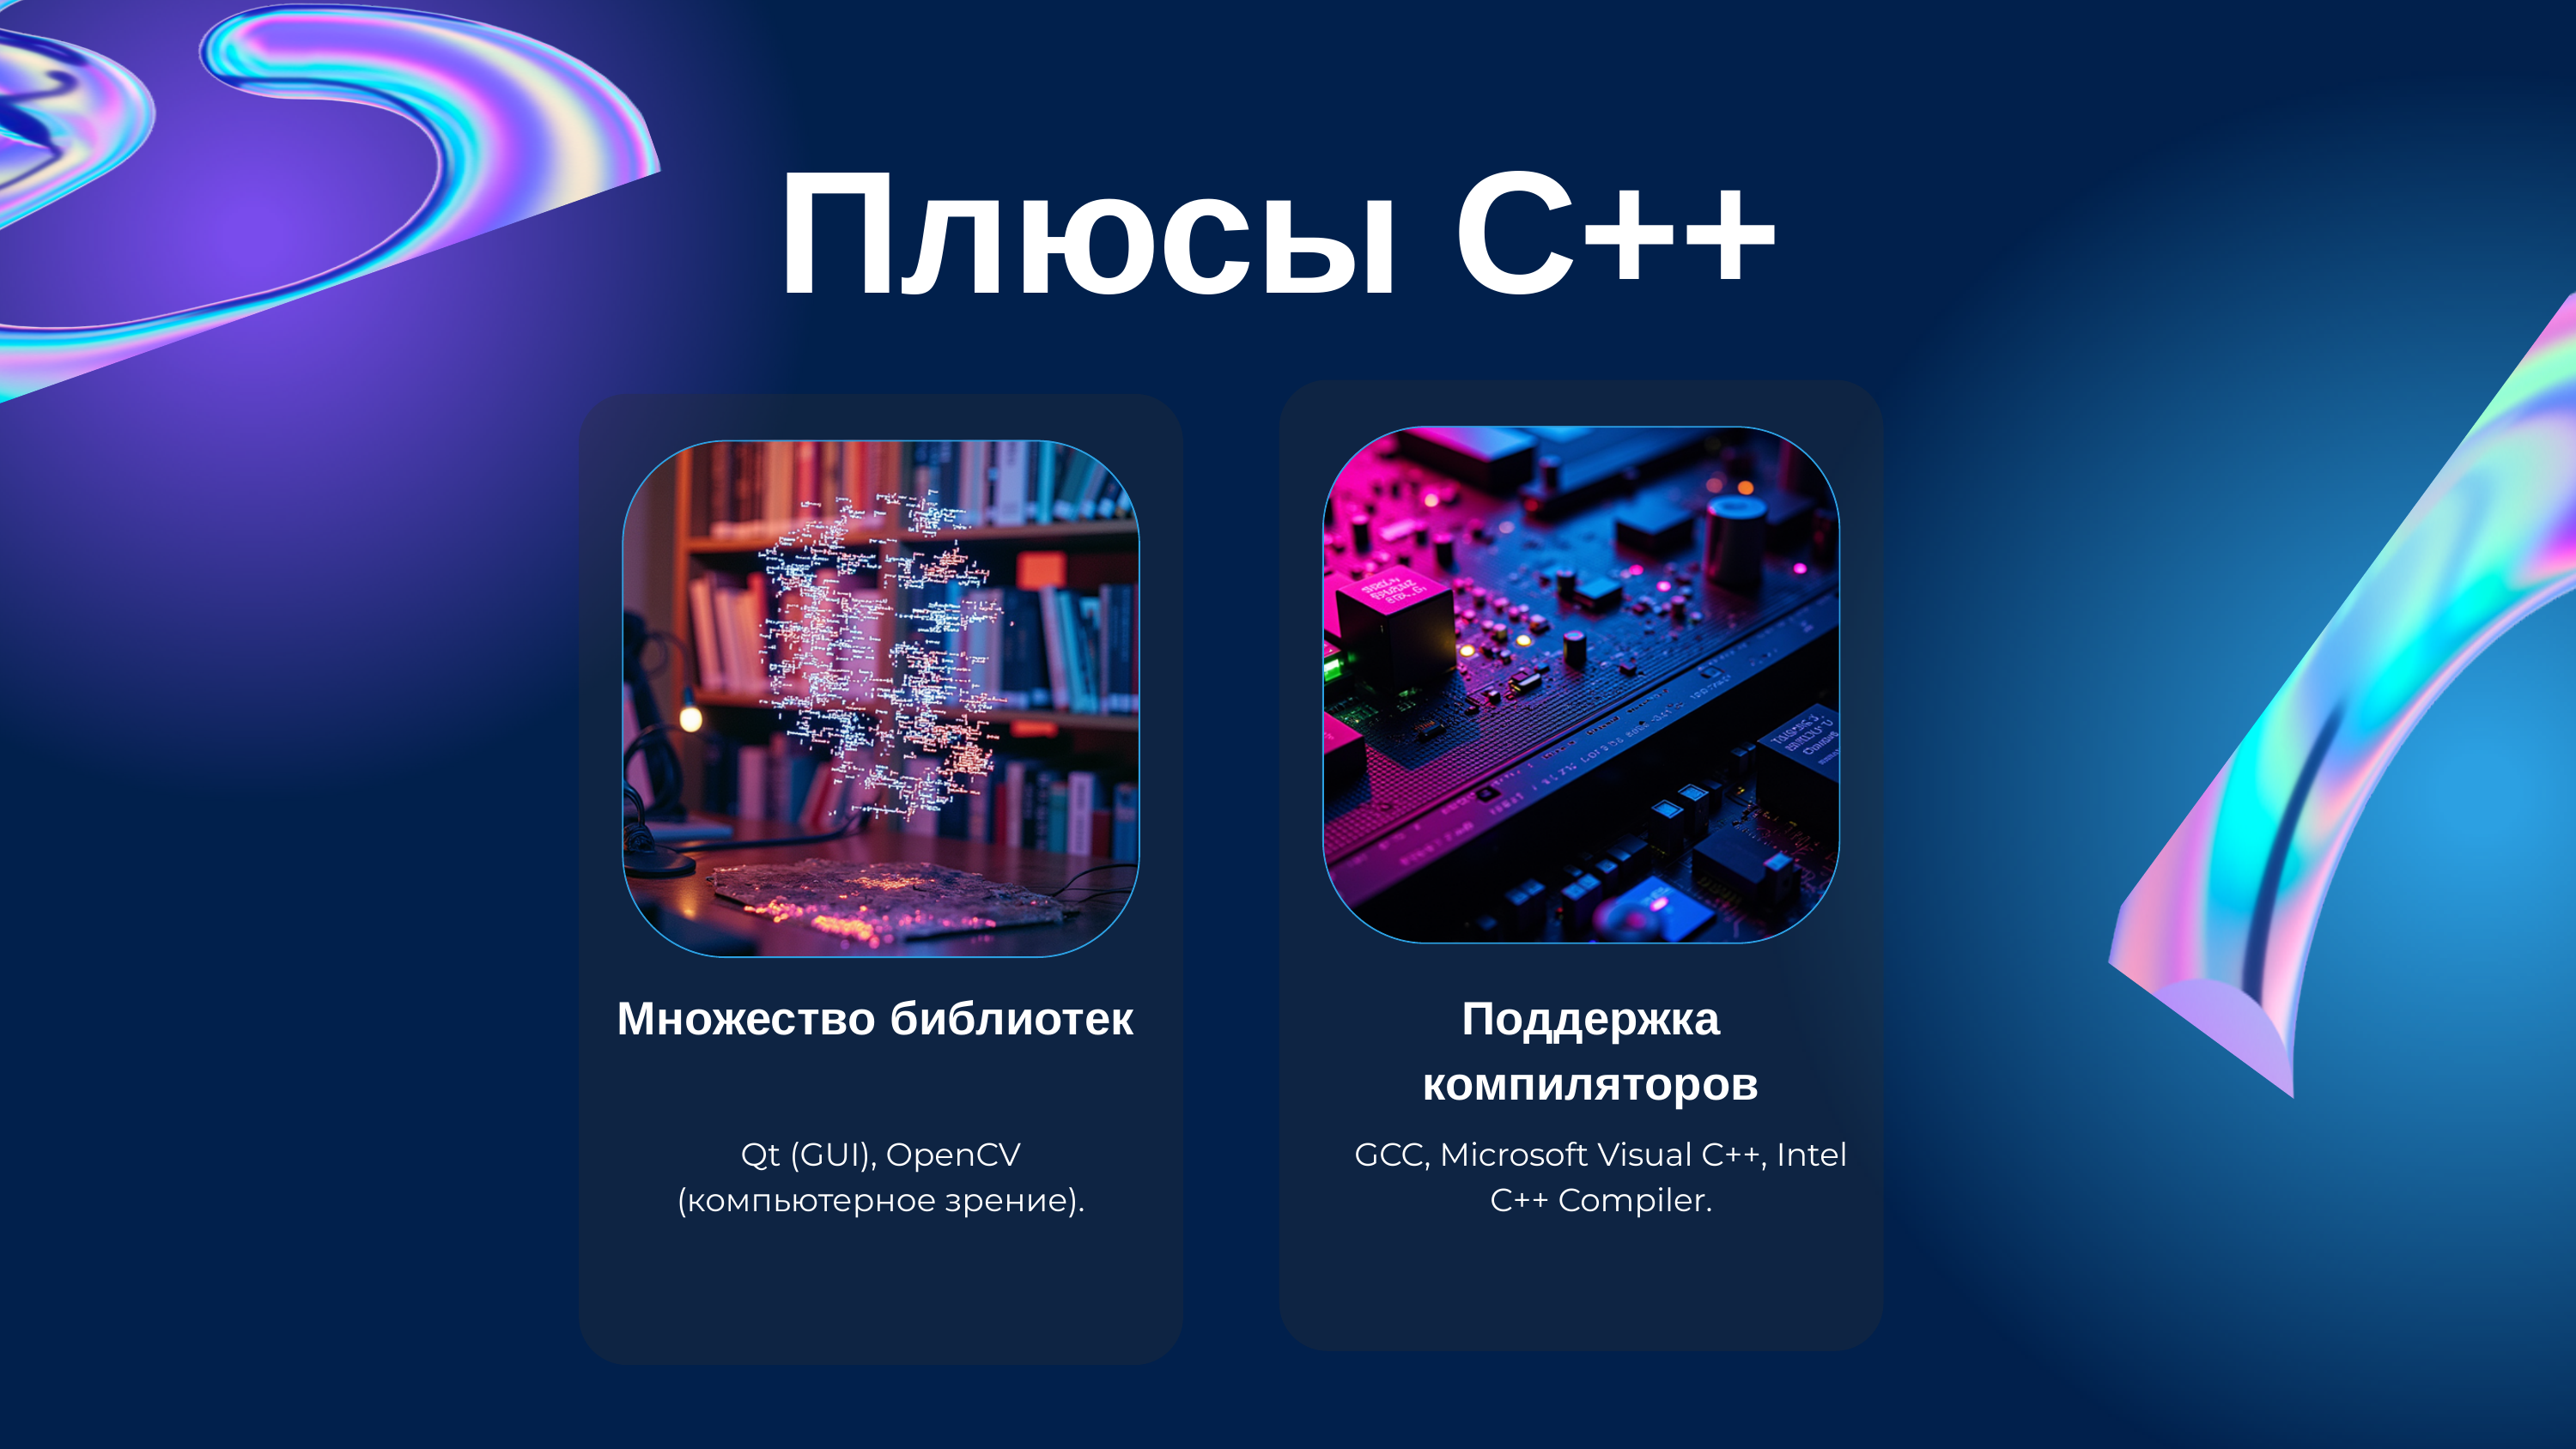

Плюсы С++

Множество библиотек
Поддержка компиляторов
Qt (GUI), OpenCV (компьютерное зрение).
GCC, Microsoft Visual C++, Intel C++ Compiler.